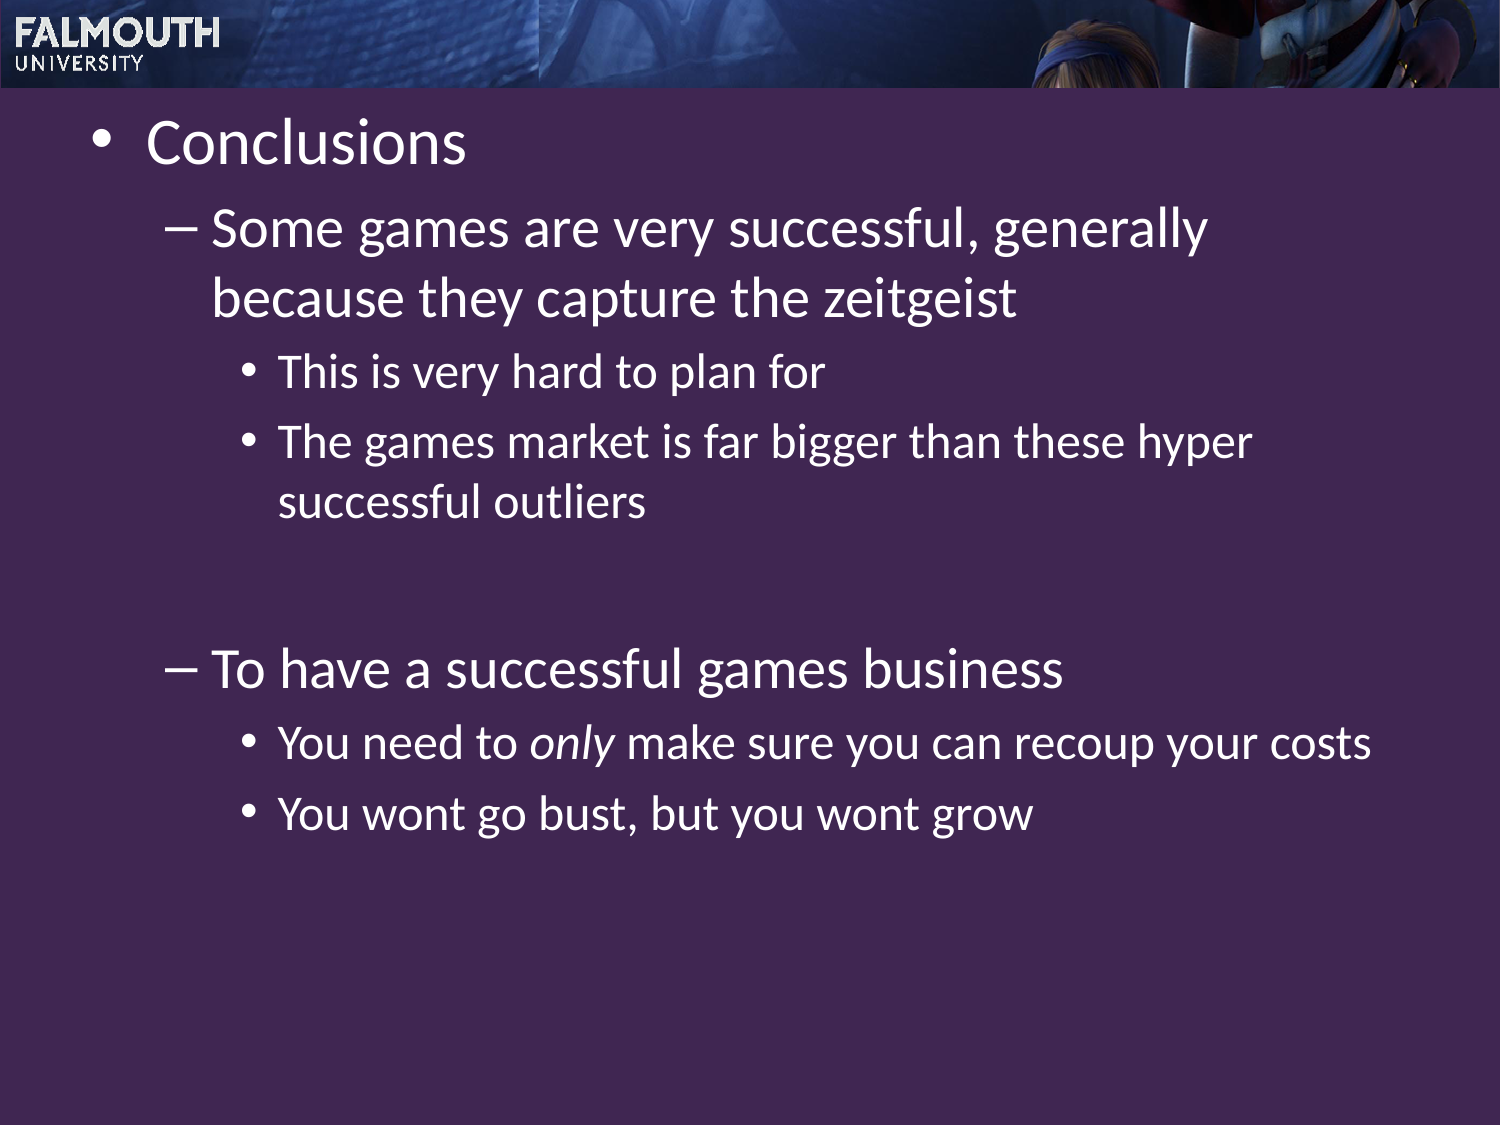

Conclusions
Some games are very successful, generally because they capture the zeitgeist
This is very hard to plan for
The games market is far bigger than these hyper successful outliers

To have a successful games business
You need to only make sure you can recoup your costs
You wont go bust, but you wont grow